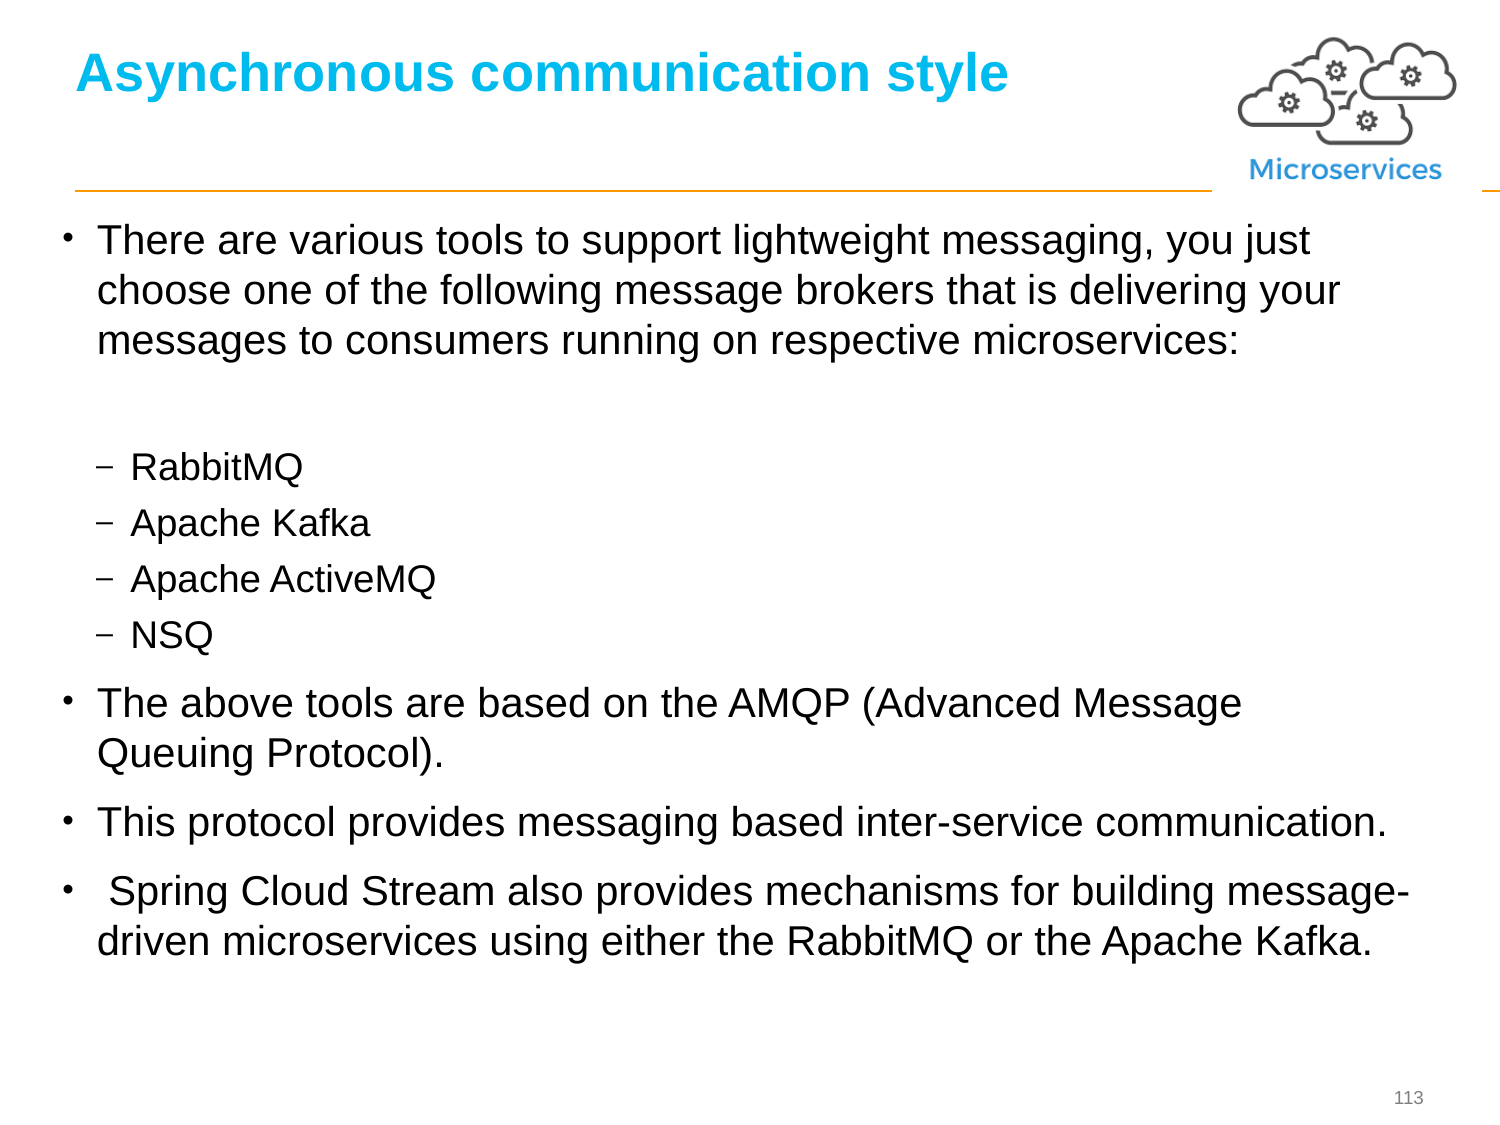

# Asynchronous communication style
There are various tools to support lightweight messaging, you just choose one of the following message brokers that is delivering your messages to consumers running on respective microservices:

RabbitMQ
Apache Kafka
Apache ActiveMQ
NSQ
The above tools are based on the AMQP (Advanced Message Queuing Protocol).
This protocol provides messaging based inter-service communication.
 Spring Cloud Stream also provides mechanisms for building message-driven microservices using either the RabbitMQ or the Apache Kafka.